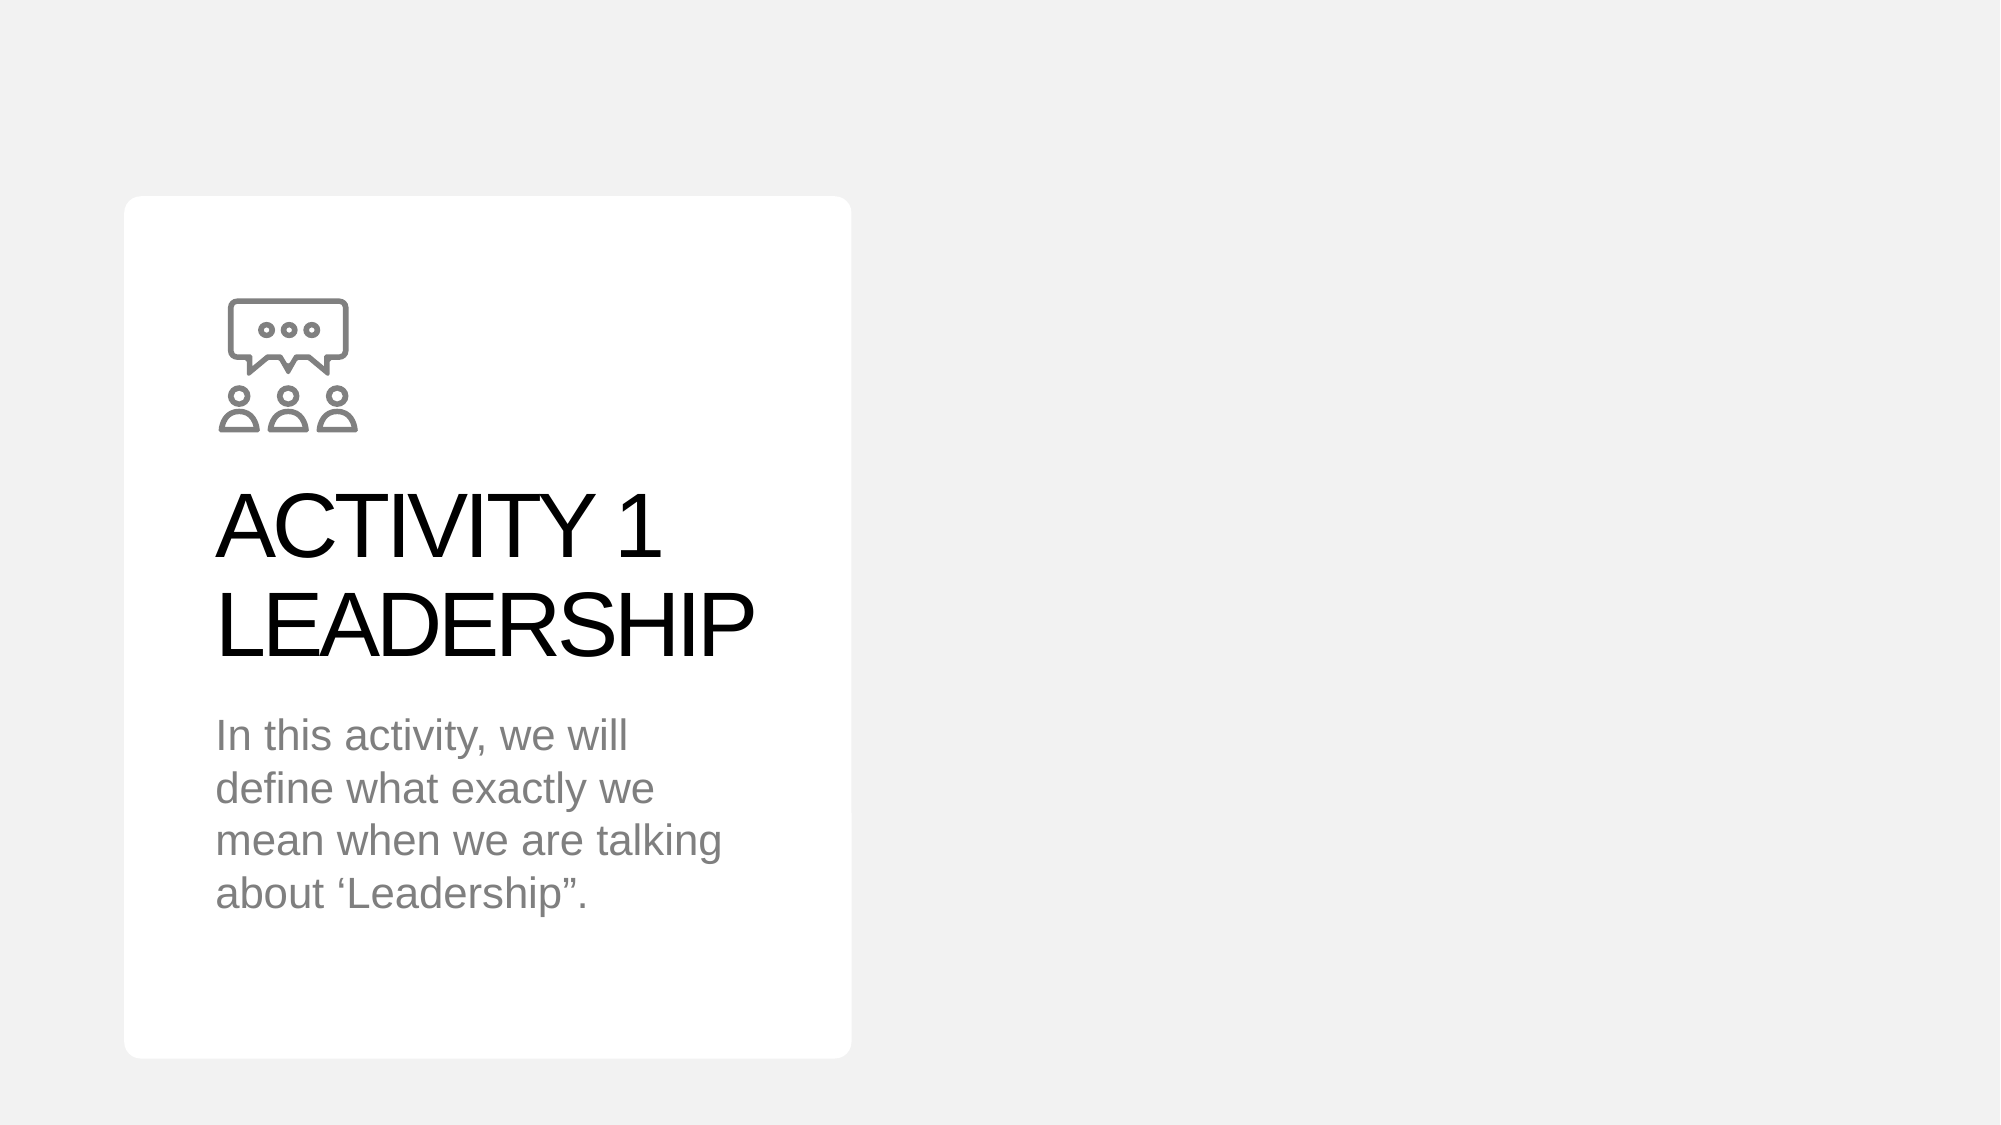

# ACTIVITY 1 LEADERSHIP
In this activity, we will define what exactly we mean when we are talking about ‘Leadership”.